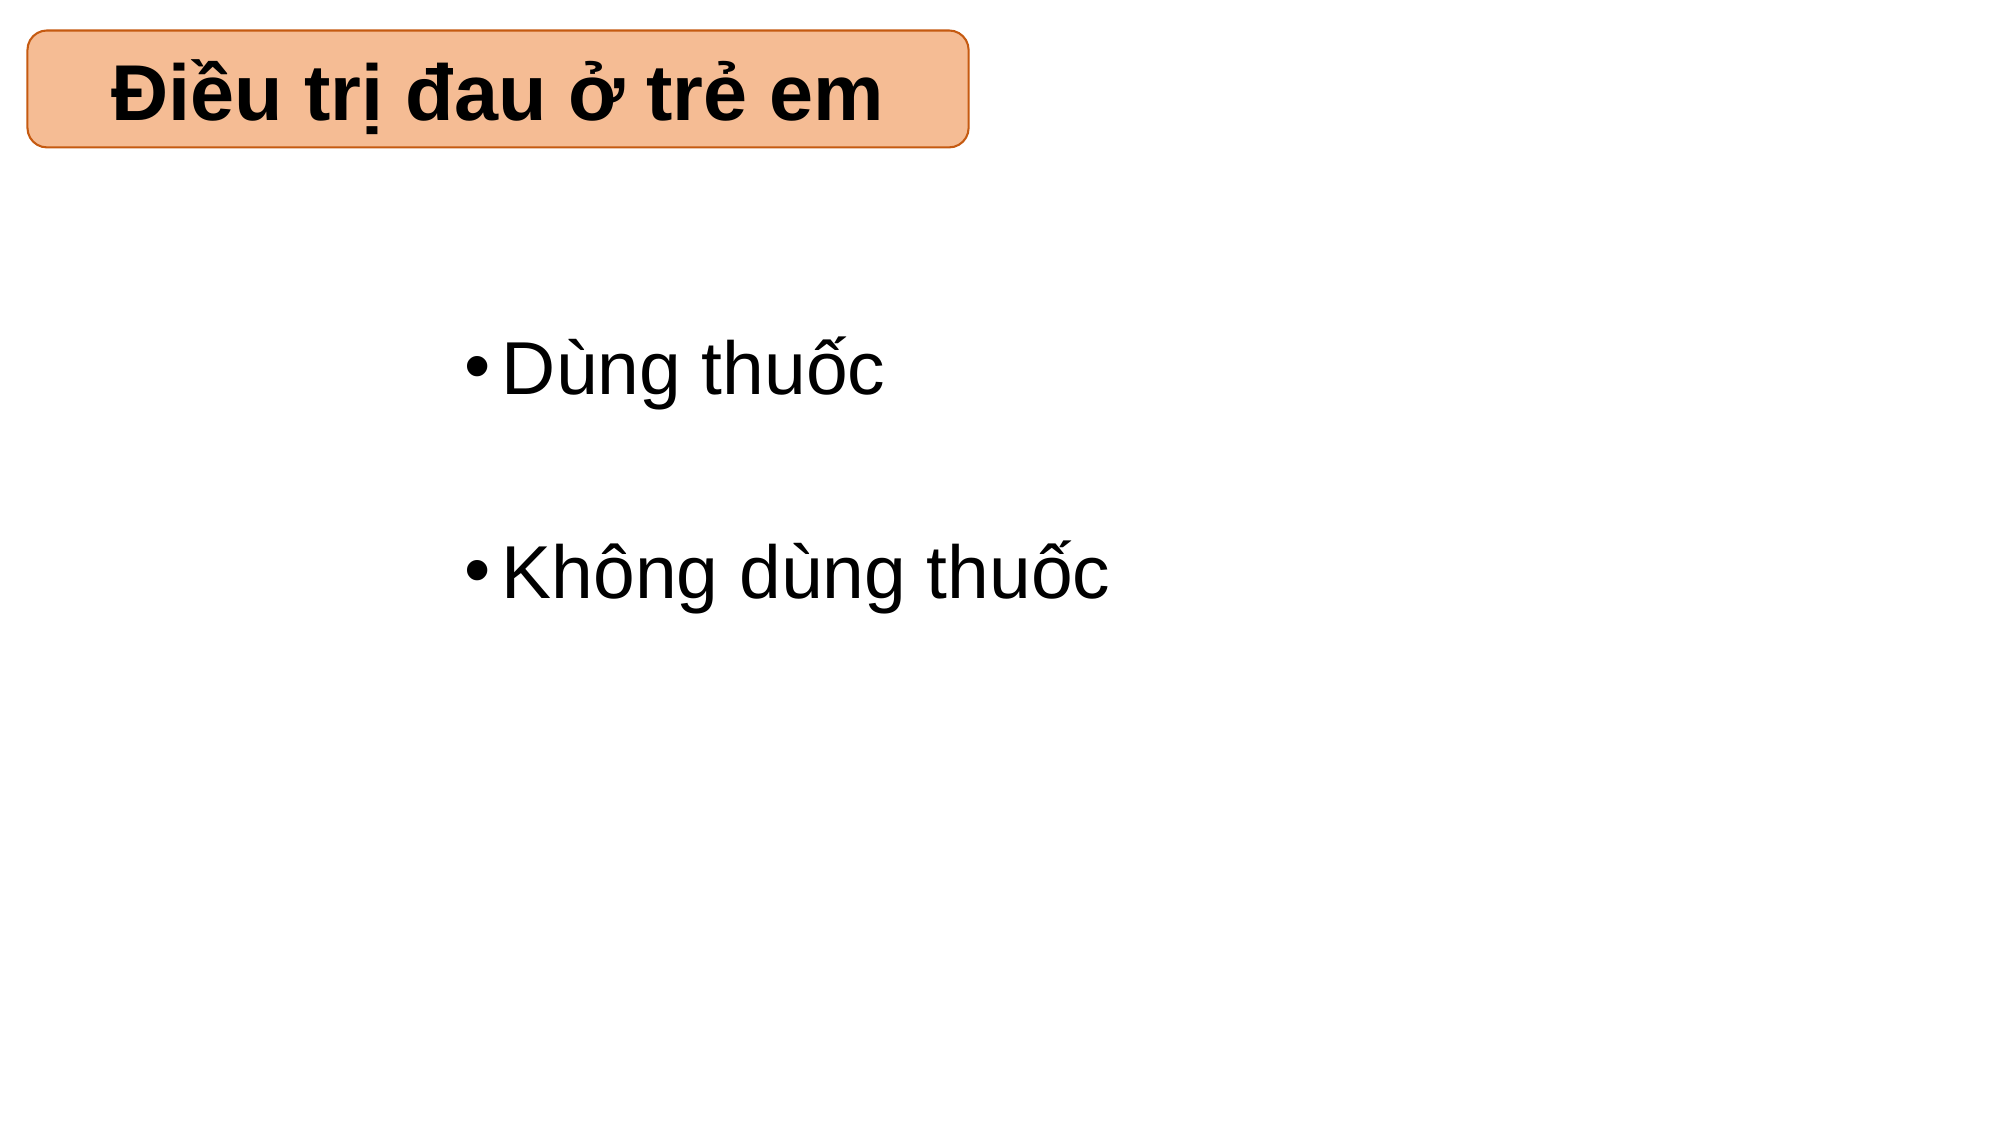

Điều trị đau ở trẻ em
Dùng thuốc

Không dùng thuốc